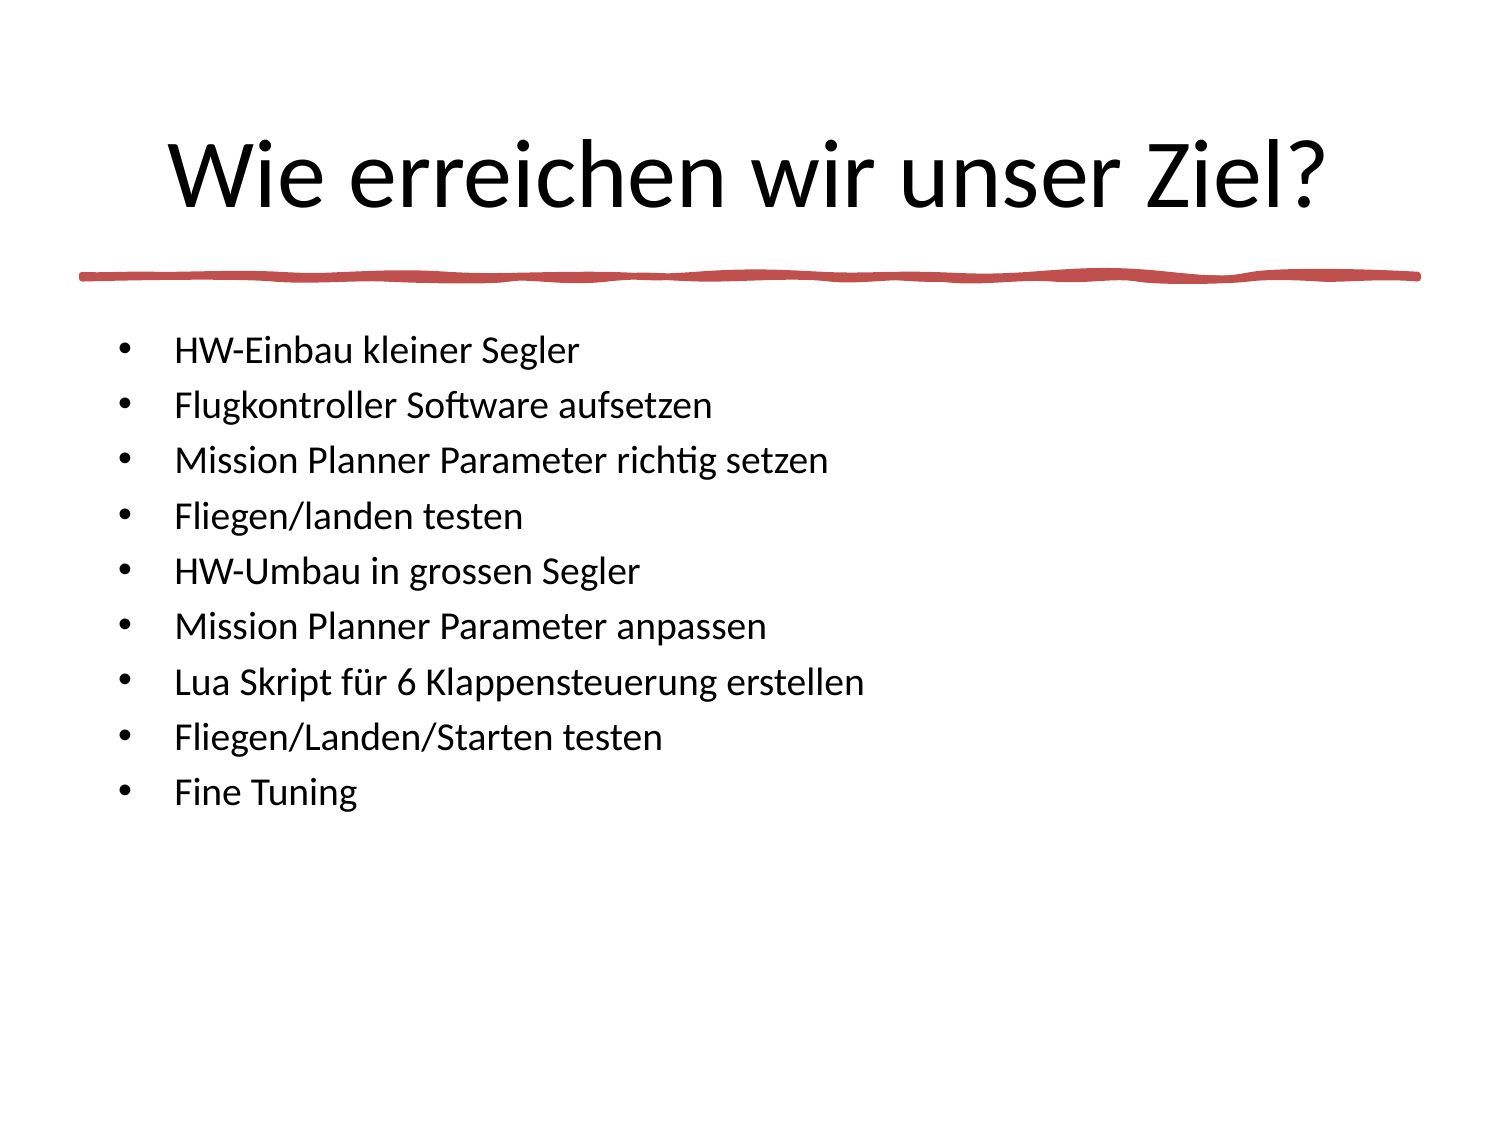

# Wie erreichen wir unser Ziel?

HW-Einbau kleiner Segler
Flugkontroller Software aufsetzen
Mission Planner Parameter richtig setzen
Fliegen/landen testen
HW-Umbau in grossen Segler
Mission Planner Parameter anpassen
Lua Skript für 6 Klappensteuerung erstellen
Fliegen/Landen/Starten testen
Fine Tuning